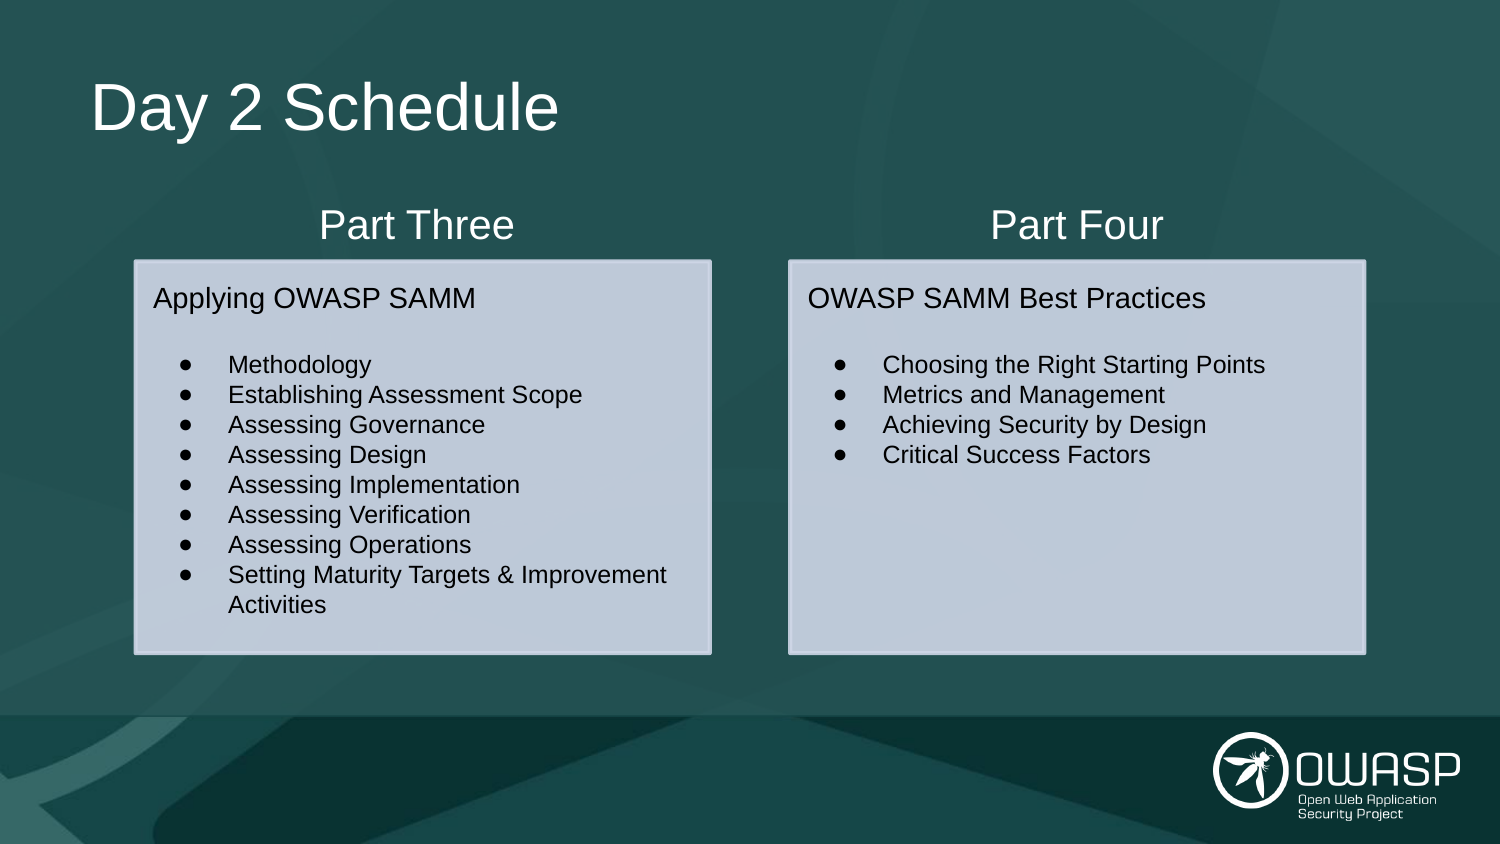

# Day 2 Schedule
Part Three
Part Four

OWASP SAMM Best Practices

Choosing the Right Starting Points
Metrics and Management
Achieving Security by Design
Critical Success Factors

Applying OWASP SAMM

Methodology
Establishing Assessment Scope
Assessing Governance
Assessing Design
Assessing Implementation
Assessing Verification
Assessing Operations
Setting Maturity Targets & Improvement Activities